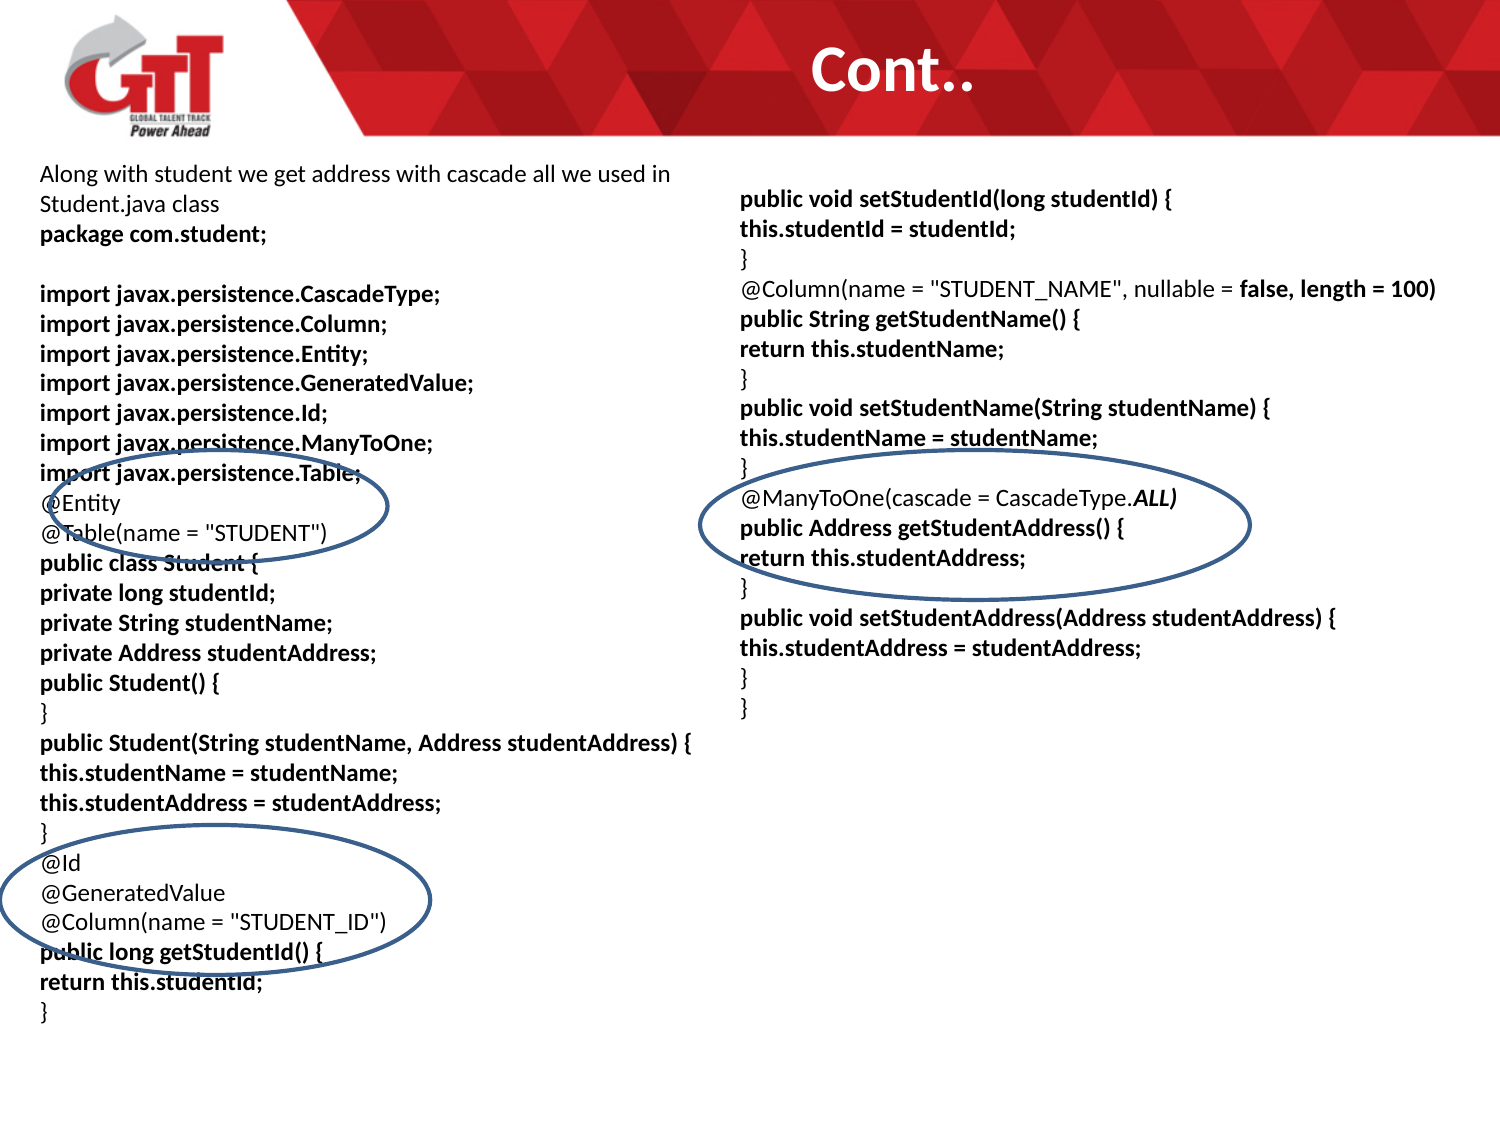

# Cont..
Along with student we get address with cascade all we used in Student.java class
package com.student;

import javax.persistence.CascadeType;
import javax.persistence.Column;
import javax.persistence.Entity;
import javax.persistence.GeneratedValue;
import javax.persistence.Id;
import javax.persistence.ManyToOne;
import javax.persistence.Table;
@Entity
@Table(name = "STUDENT")
public class Student {
private long studentId;
private String studentName;
private Address studentAddress;
public Student() {
}
public Student(String studentName, Address studentAddress) {
this.studentName = studentName;
this.studentAddress = studentAddress;
}
@Id
@GeneratedValue
@Column(name = "STUDENT_ID")
public long getStudentId() {
return this.studentId;
}
public void setStudentId(long studentId) {
this.studentId = studentId;
}
@Column(name = "STUDENT_NAME", nullable = false, length = 100)
public String getStudentName() {
return this.studentName;
}
public void setStudentName(String studentName) {
this.studentName = studentName;
}
@ManyToOne(cascade = CascadeType.ALL)
public Address getStudentAddress() {
return this.studentAddress;
}
public void setStudentAddress(Address studentAddress) {
this.studentAddress = studentAddress;
}
}